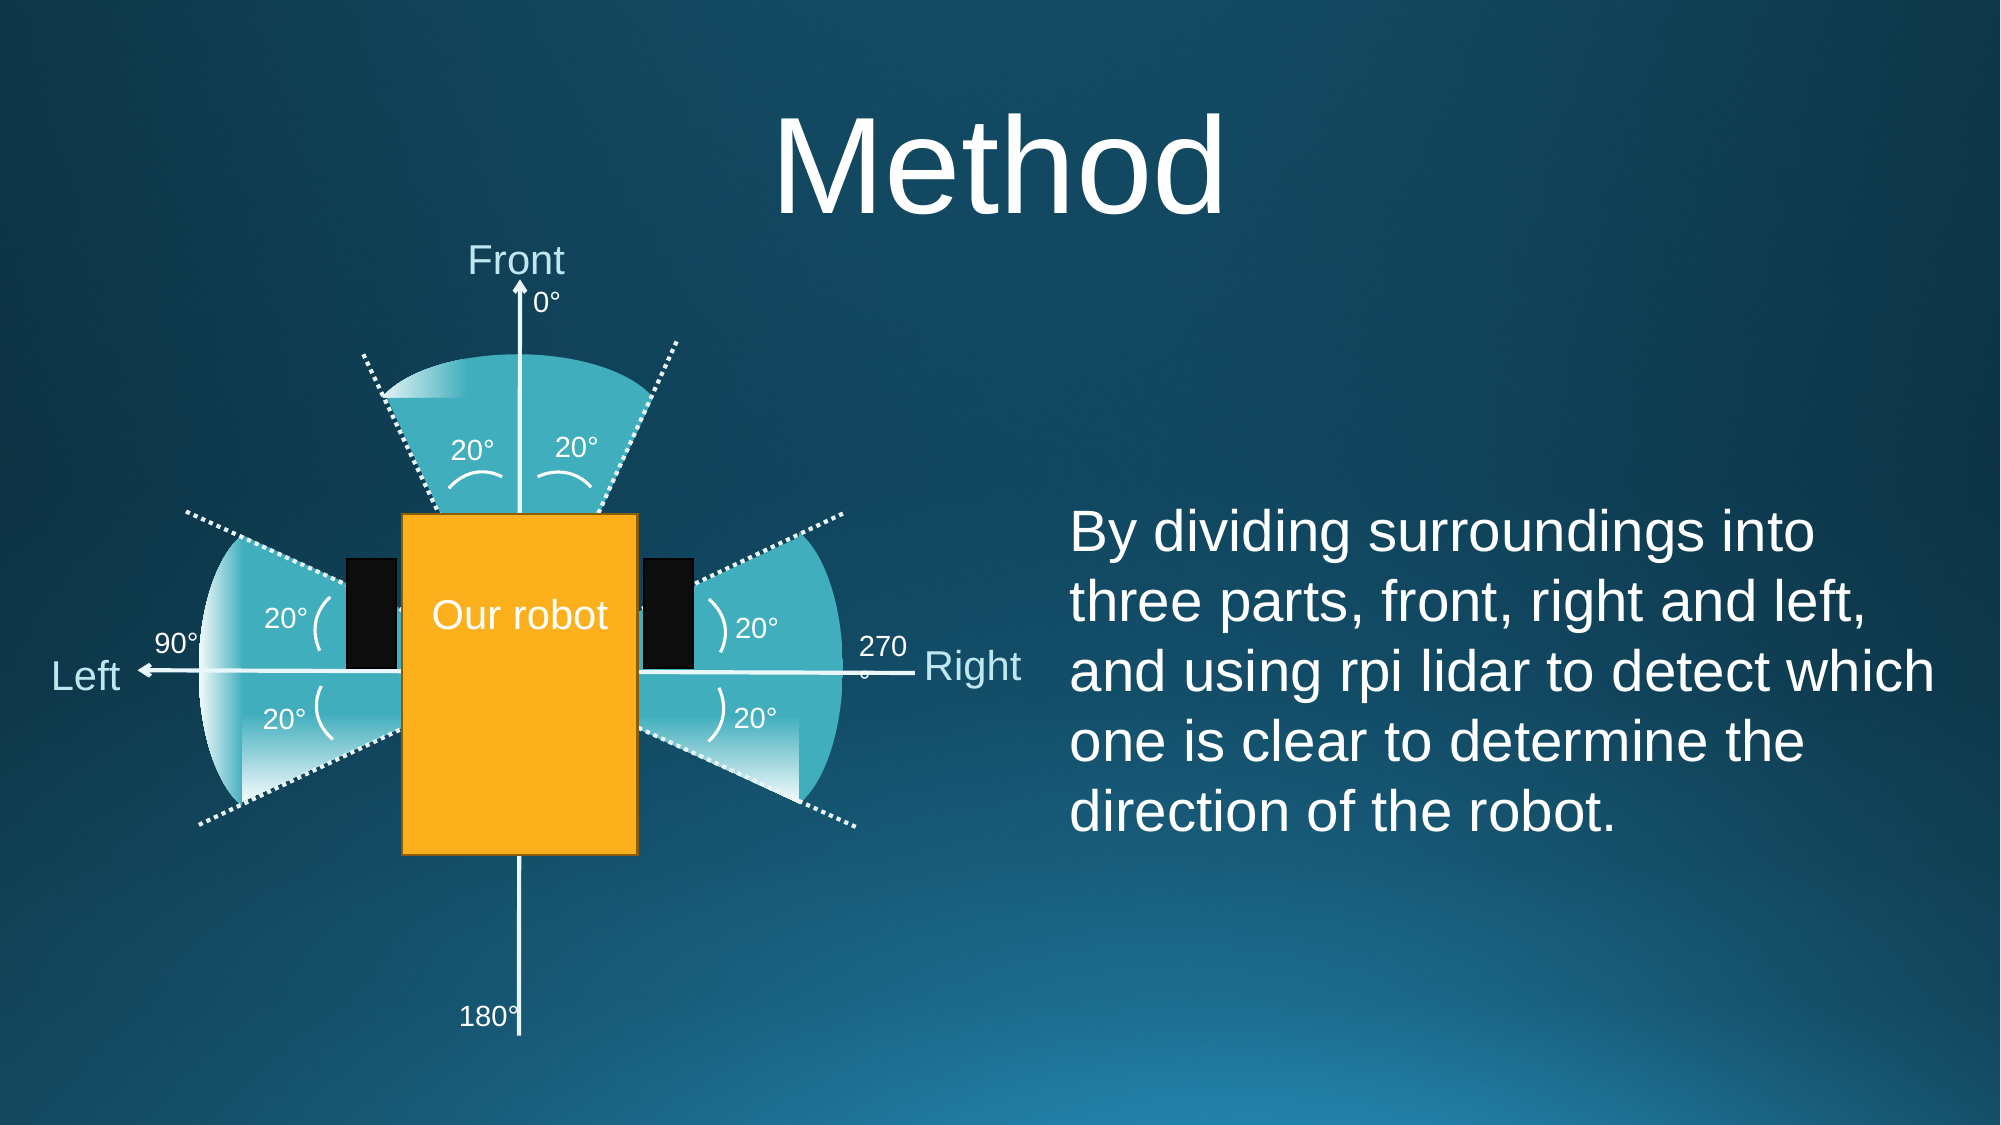

# Method
Front
0°

20°
20°

By dividing surroundings into three parts, front, right and left, and using rpi lidar to detect which one is clear to determine the direction of the robot.

20°
20°

20°
20°

Our robot

90°
270°
Right
Left
180°